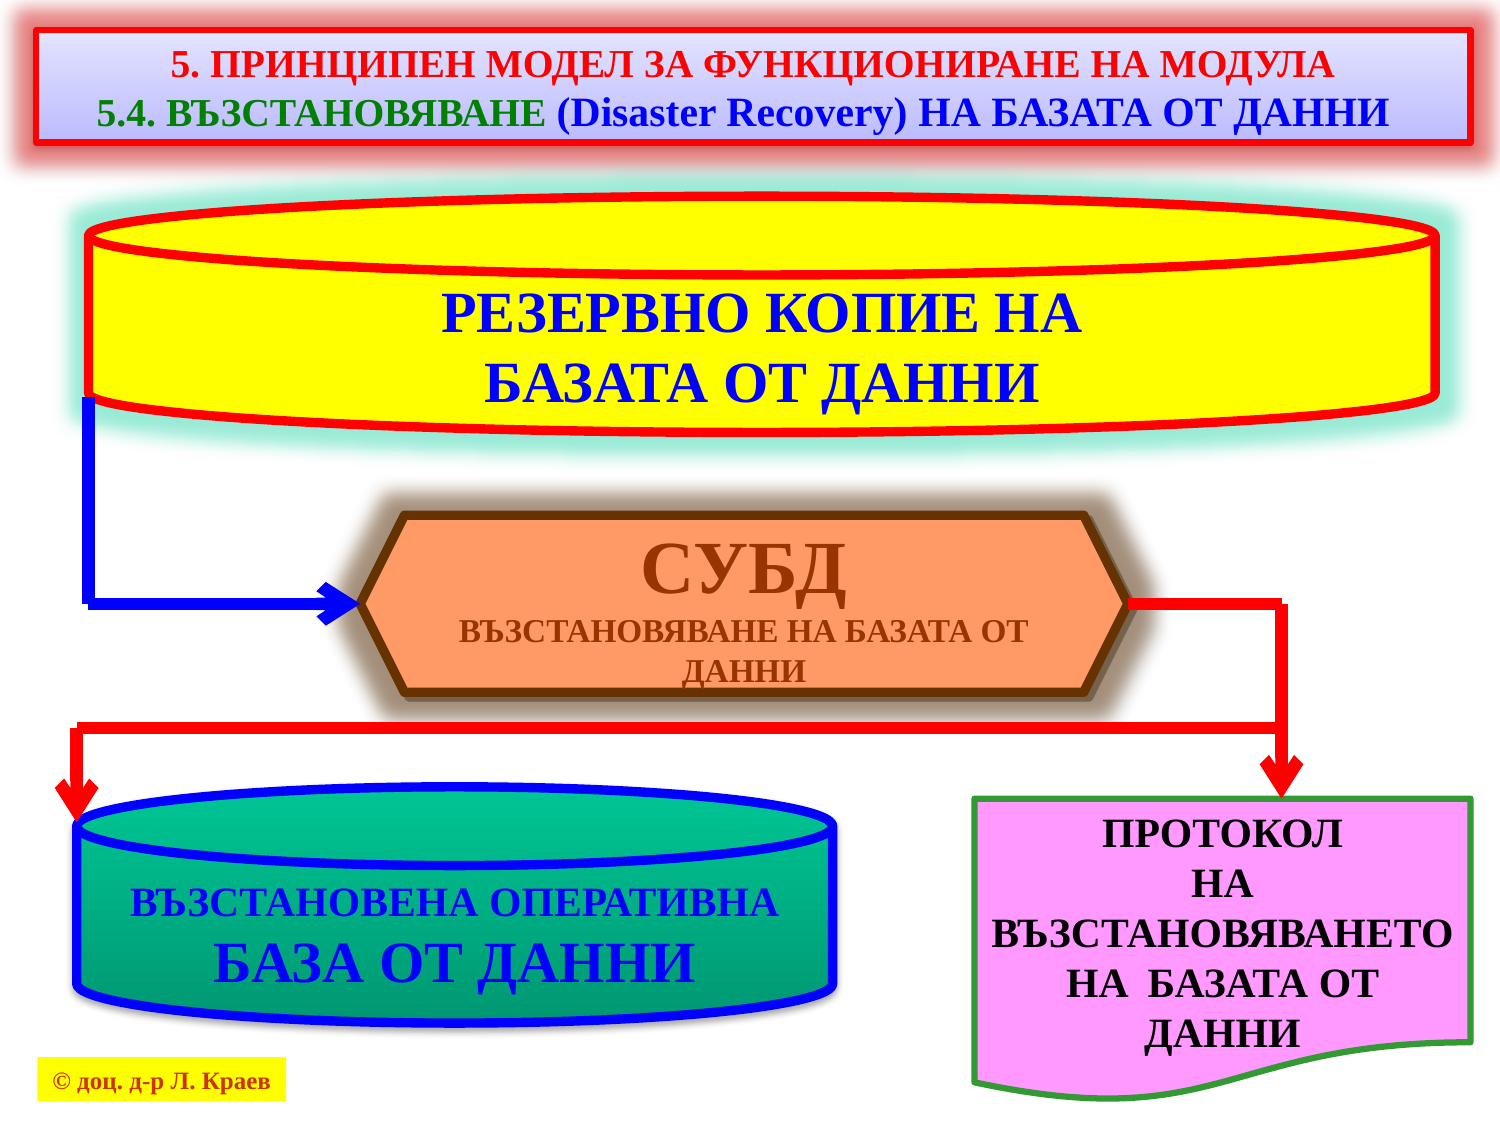

5. ПРИНЦИПЕН МОДЕЛ ЗА ФУНКЦИОНИРАНЕ НА МОДУЛА
5.4. ВЪЗСТАНОВЯВАНЕ (Disaster Recovery) НА БАЗАТА ОТ ДАННИ

РЕЗЕРВНО КОПИЕ НА
БАЗАТА ОТ ДАННИ
СУБД
ВЪЗСТАНОВЯВАНЕ НА БАЗАТА ОТ ДАННИ

ВЪЗСТАНОВЕНА ОПЕРАТИВНА
БАЗА ОТ ДАННИ
ПРОТОКОЛ
НА
ВЪЗСТАНОВЯВАНЕТО
НА  БАЗАТА ОТ ДАННИ
© доц. д-р Л. Краев